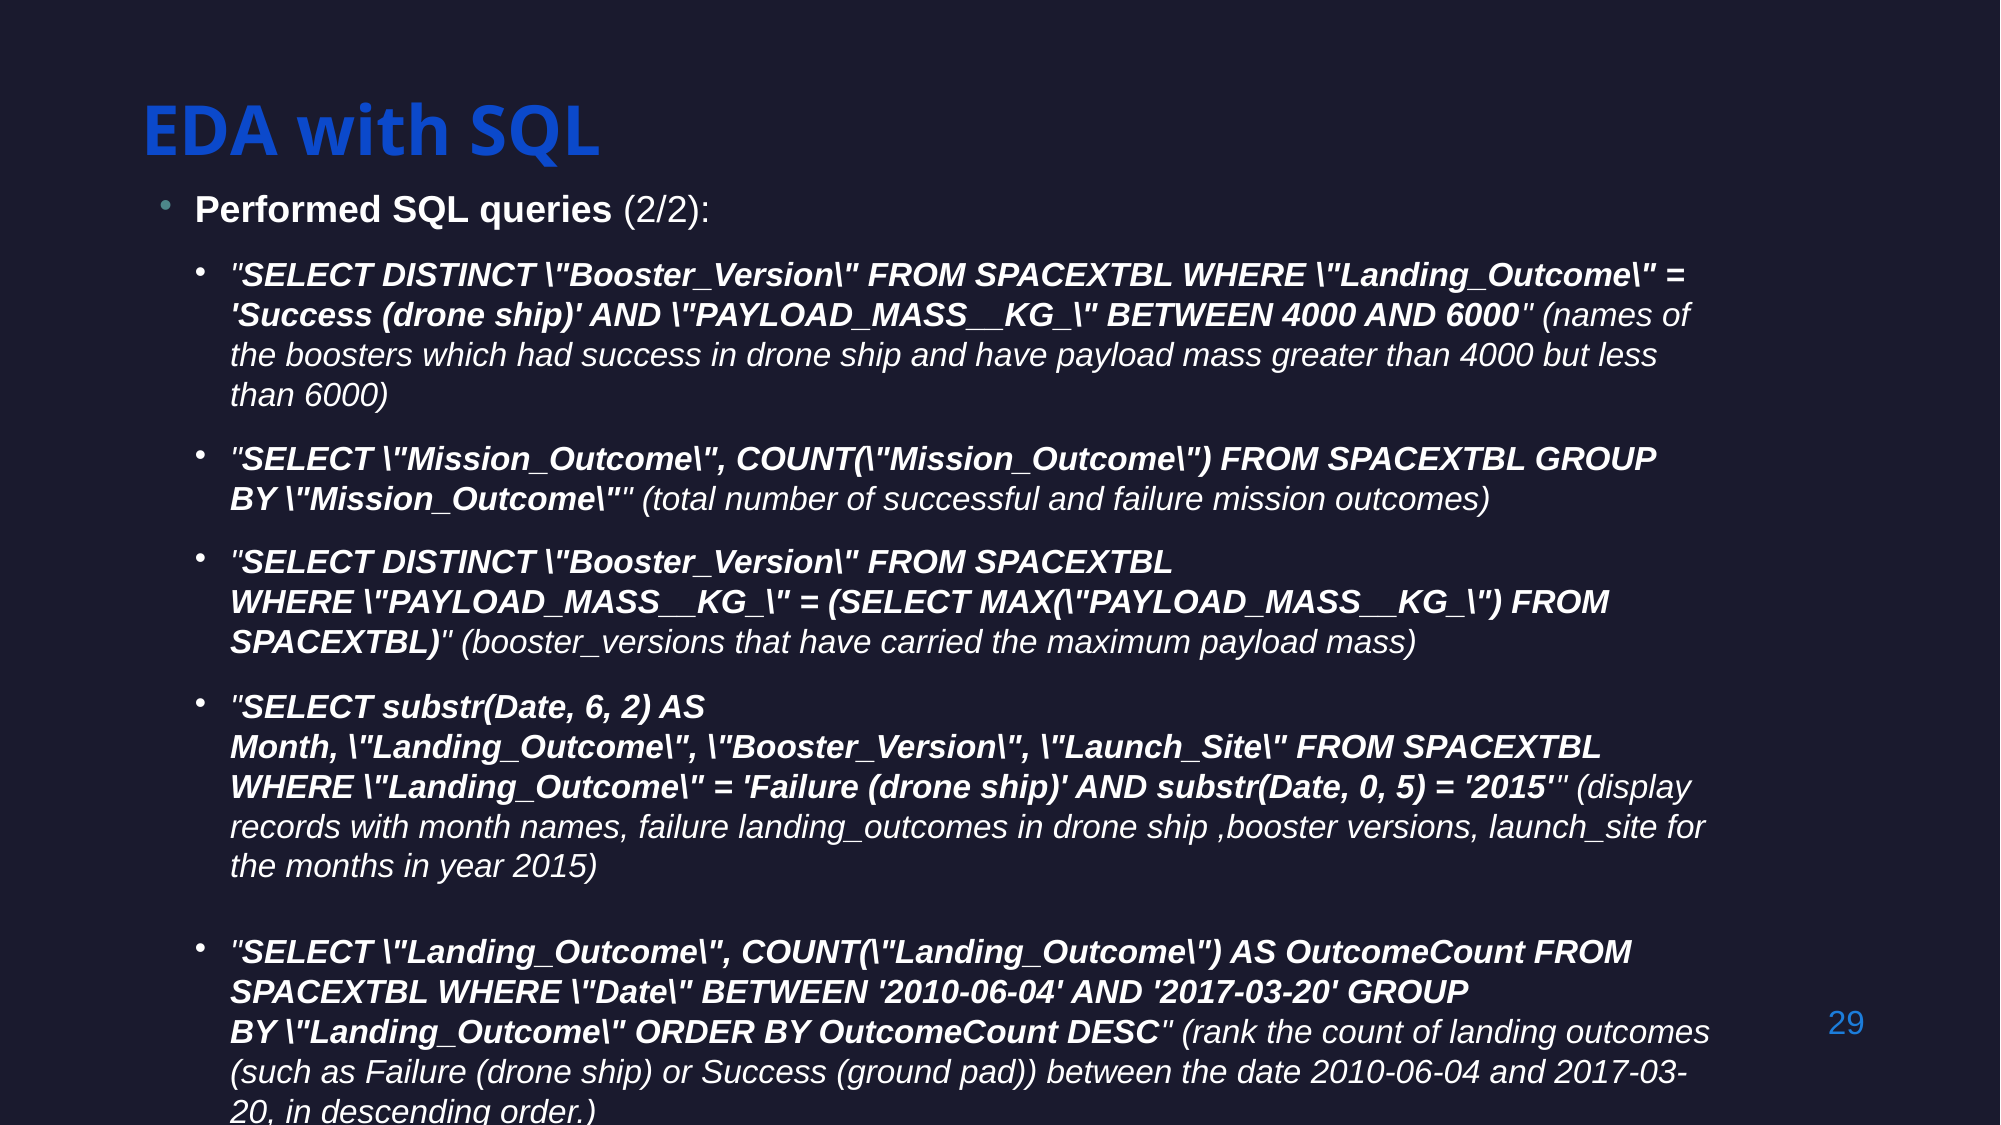

EDA with SQL
# Performed SQL queries (2/2):
"SELECT DISTINCT \"Booster_Version\" FROM SPACEXTBL WHERE \"Landing_Outcome\" = 'Success (drone ship)' AND \"PAYLOAD_MASS__KG_\" BETWEEN 4000 AND 6000" (names of the boosters which had success in drone ship and have payload mass greater than 4000 but less than 6000)
"SELECT \"Mission_Outcome\", COUNT(\"Mission_Outcome\") FROM SPACEXTBL GROUP BY \"Mission_Outcome\"" (total number of successful and failure mission outcomes)
"SELECT DISTINCT \"Booster_Version\" FROM SPACEXTBL WHERE \"PAYLOAD_MASS__KG_\" = (SELECT MAX(\"PAYLOAD_MASS__KG_\") FROM SPACEXTBL)" (booster_versions that have carried the maximum payload mass)
"SELECT substr(Date, 6, 2) AS Month, \"Landing_Outcome\", \"Booster_Version\", \"Launch_Site\" FROM SPACEXTBL WHERE \"Landing_Outcome\" = 'Failure (drone ship)' AND substr(Date, 0, 5) = '2015'" (display records with month names, failure landing_outcomes in drone ship ,booster versions, launch_site for the months in year 2015)
"SELECT \"Landing_Outcome\", COUNT(\"Landing_Outcome\") AS OutcomeCount FROM SPACEXTBL WHERE \"Date\" BETWEEN '2010-06-04' AND '2017-03-20' GROUP BY \"Landing_Outcome\" ORDER BY OutcomeCount DESC" (rank the count of landing outcomes (such as Failure (drone ship) or Success (ground pad)) between the date 2010-06-04 and 2017-03-20, in descending order.)
29